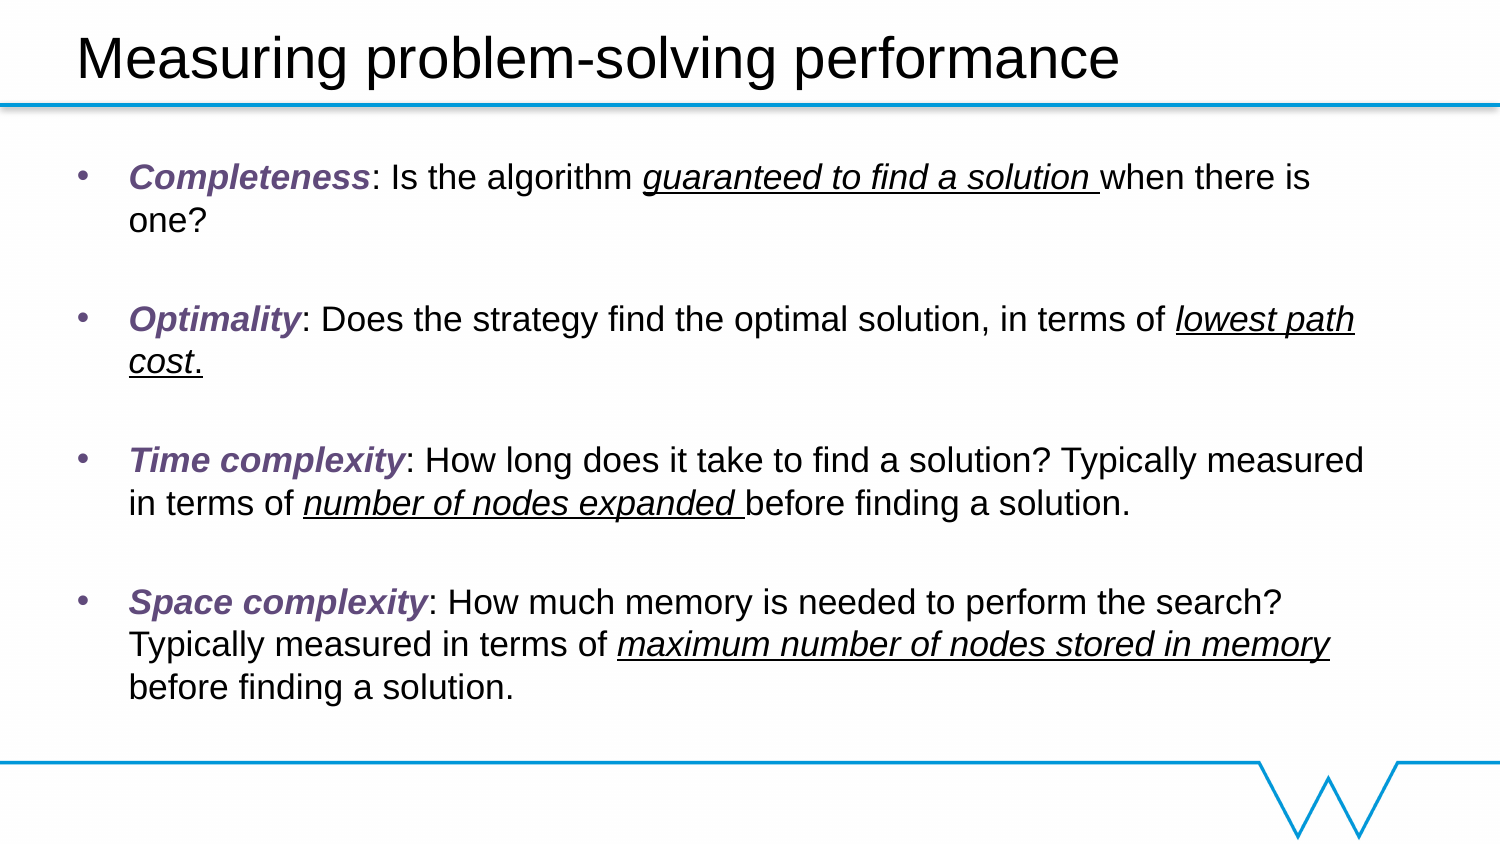

# Measuring problem-solving performance
Completeness: Is the algorithm guaranteed to find a solution when there is one?

Optimality: Does the strategy find the optimal solution, in terms of lowest path cost.

Time complexity: How long does it take to find a solution? Typically measured in terms of number of nodes expanded before finding a solution.

Space complexity: How much memory is needed to perform the search? Typically measured in terms of maximum number of nodes stored in memory before finding a solution.